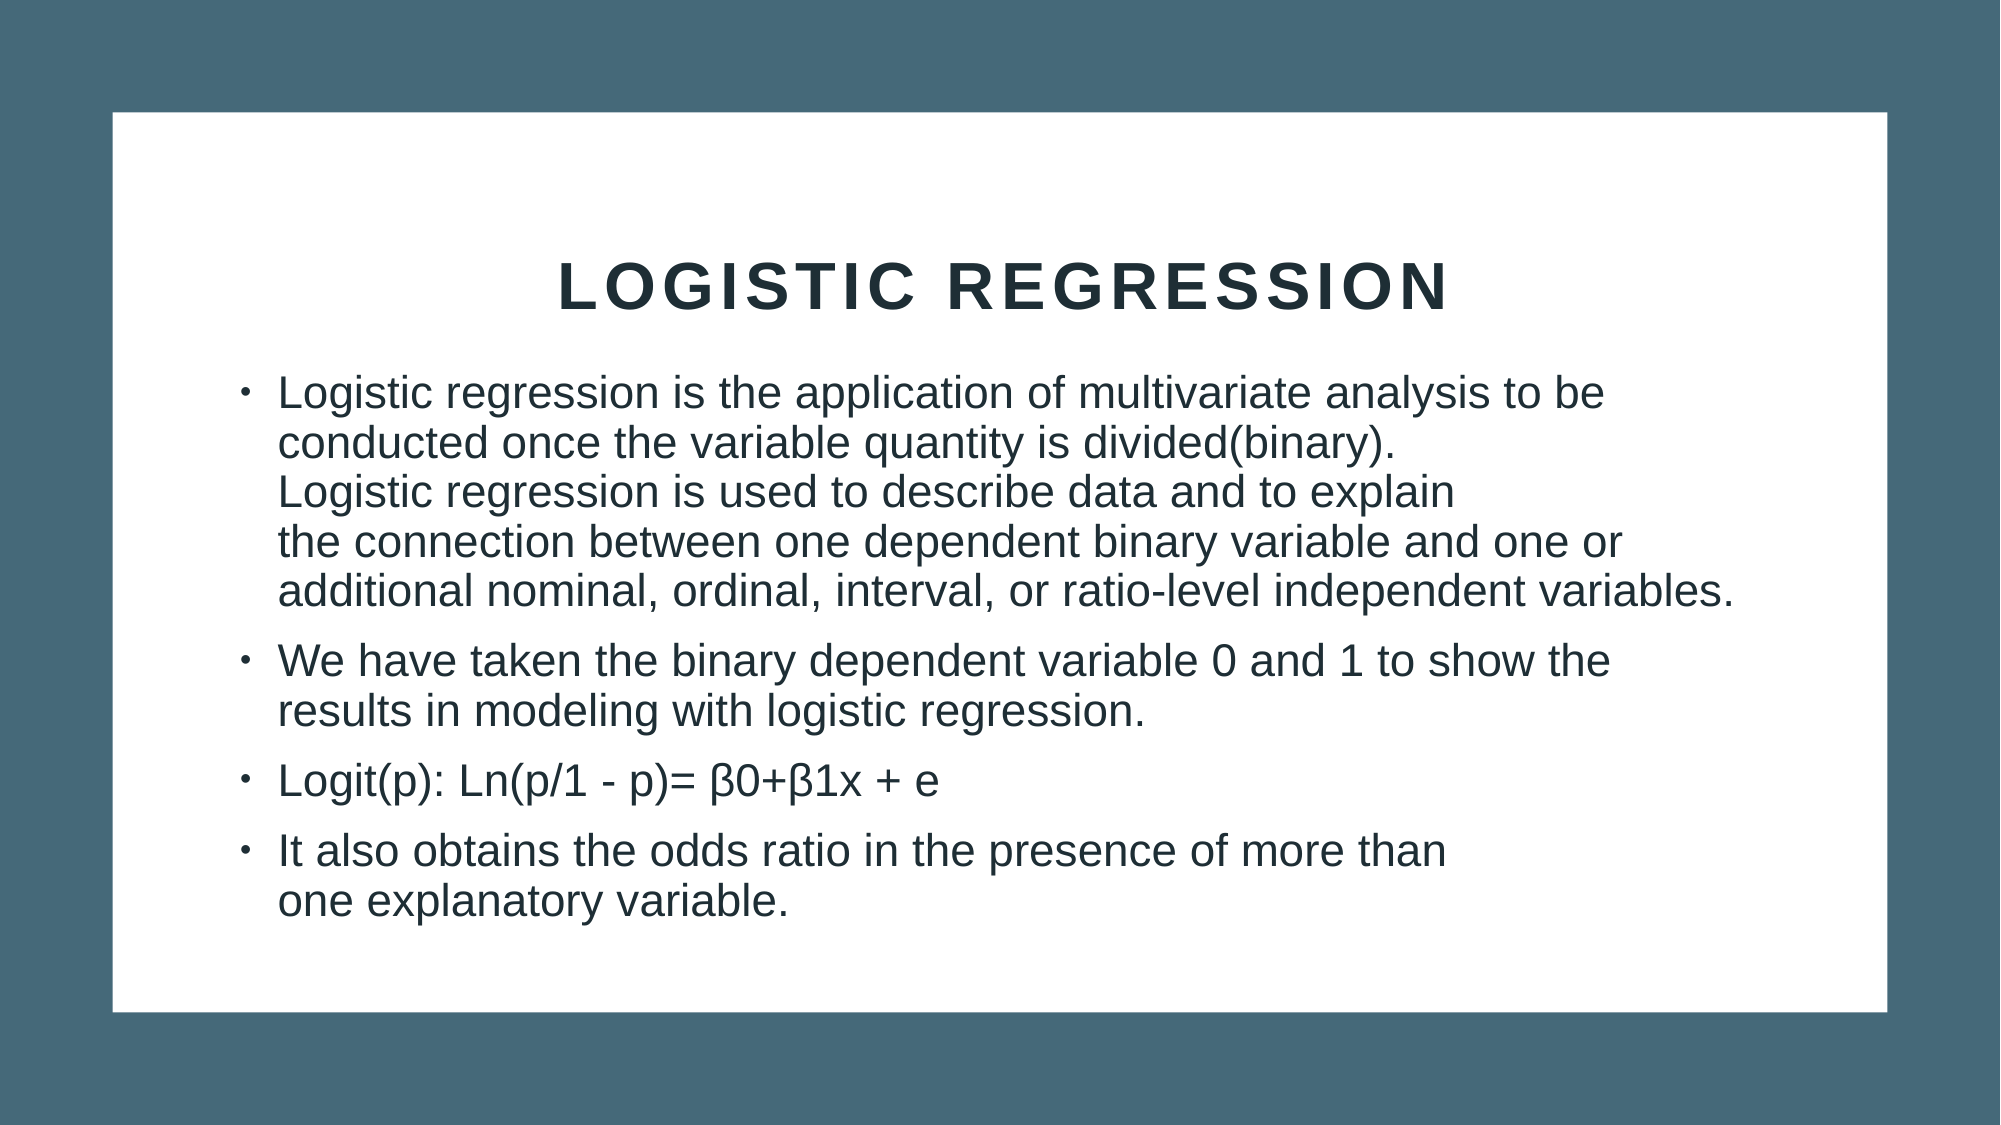

# Logistic Regression
Logistic regression is the application of multivariate analysis to be conducted once the variable quantity is divided(binary). Logistic regression is used to describe data and to explain the connection between one dependent binary variable and one or additional nominal, ordinal, interval, or ratio-level independent variables.
We have taken the binary dependent variable 0 and 1 to show the results in modeling with logistic regression.
Logit(p): Ln(p/1 - p)= β0+β1x + e
It also obtains the odds ratio in the presence of more than one explanatory variable.